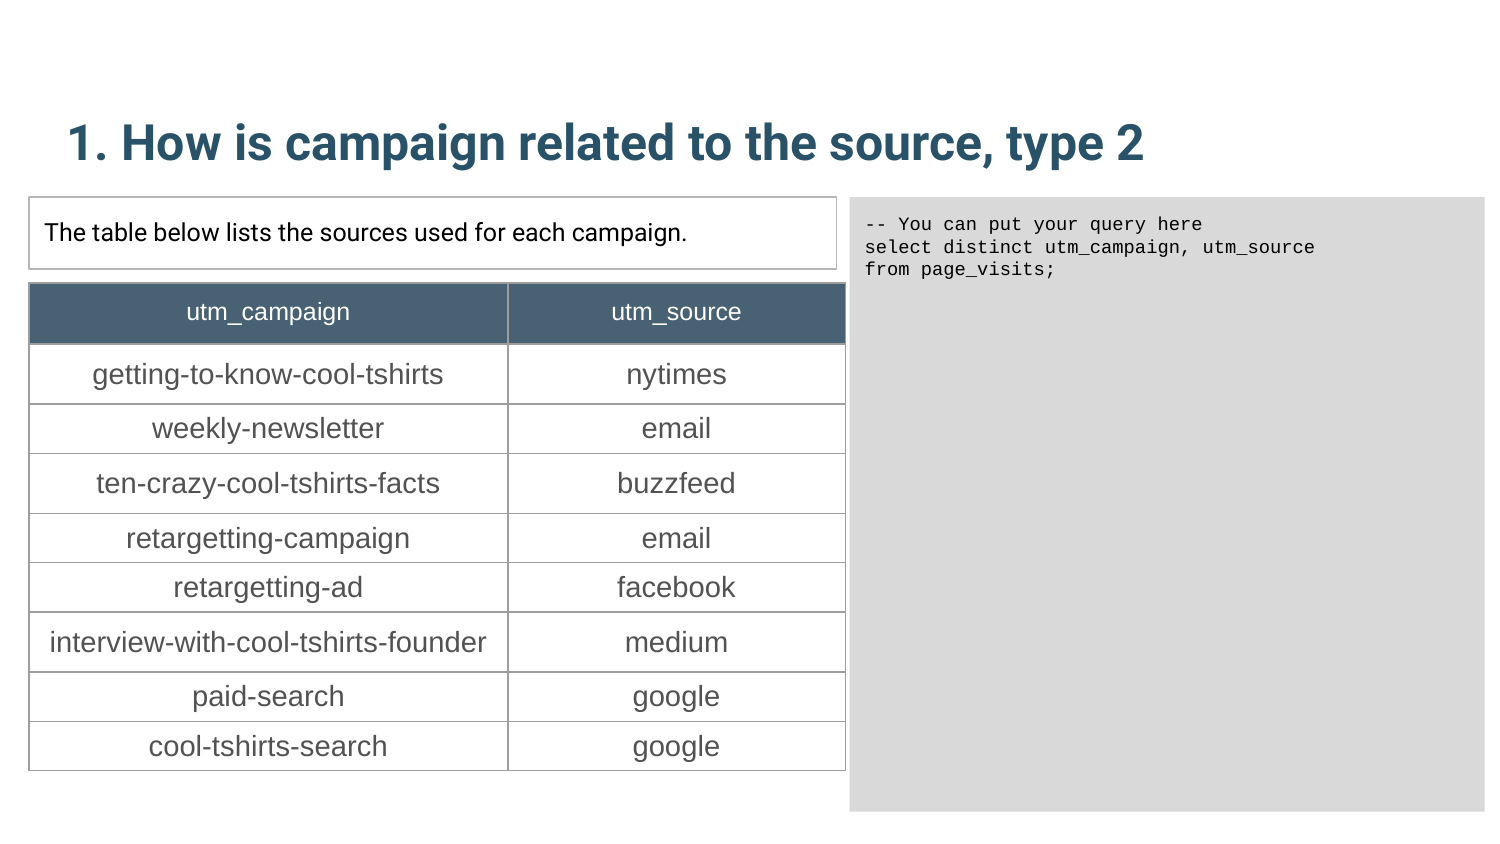

1. How is campaign related to the source, type 2
The table below lists the sources used for each campaign.

-- You can put your query here
select distinct utm_campaign, utm_source
from page_visits;
| utm\_campaign | utm\_source |
| --- | --- |
| getting-to-know-cool-tshirts | nytimes |
| weekly-newsletter | email |
| ten-crazy-cool-tshirts-facts | buzzfeed |
| retargetting-campaign | email |
| retargetting-ad | facebook |
| interview-with-cool-tshirts-founder | medium |
| paid-search | google |
| cool-tshirts-search | google |